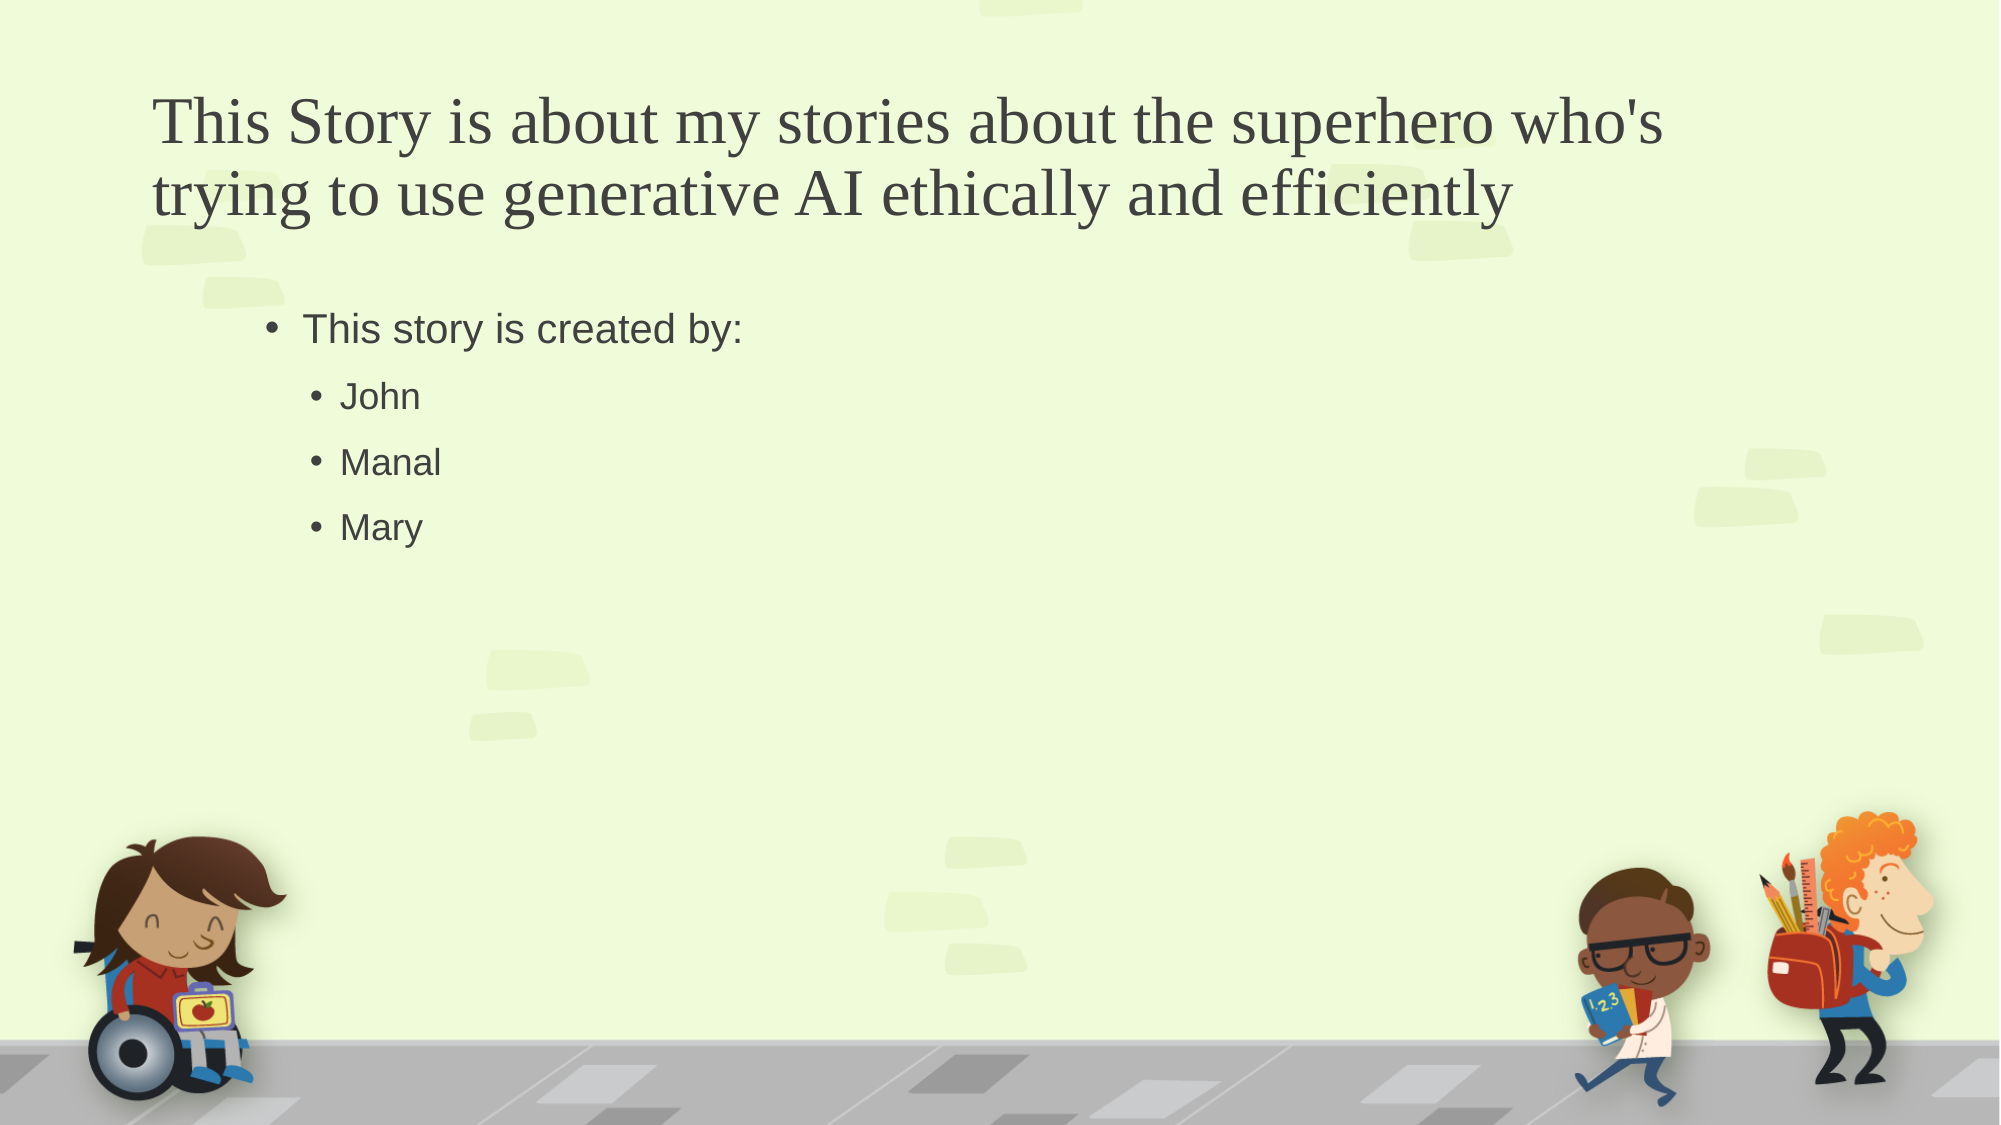

# This Story is about my stories about the superhero who's trying to use generative AI ethically and efficiently
This story is created by:
John
Manal
Mary